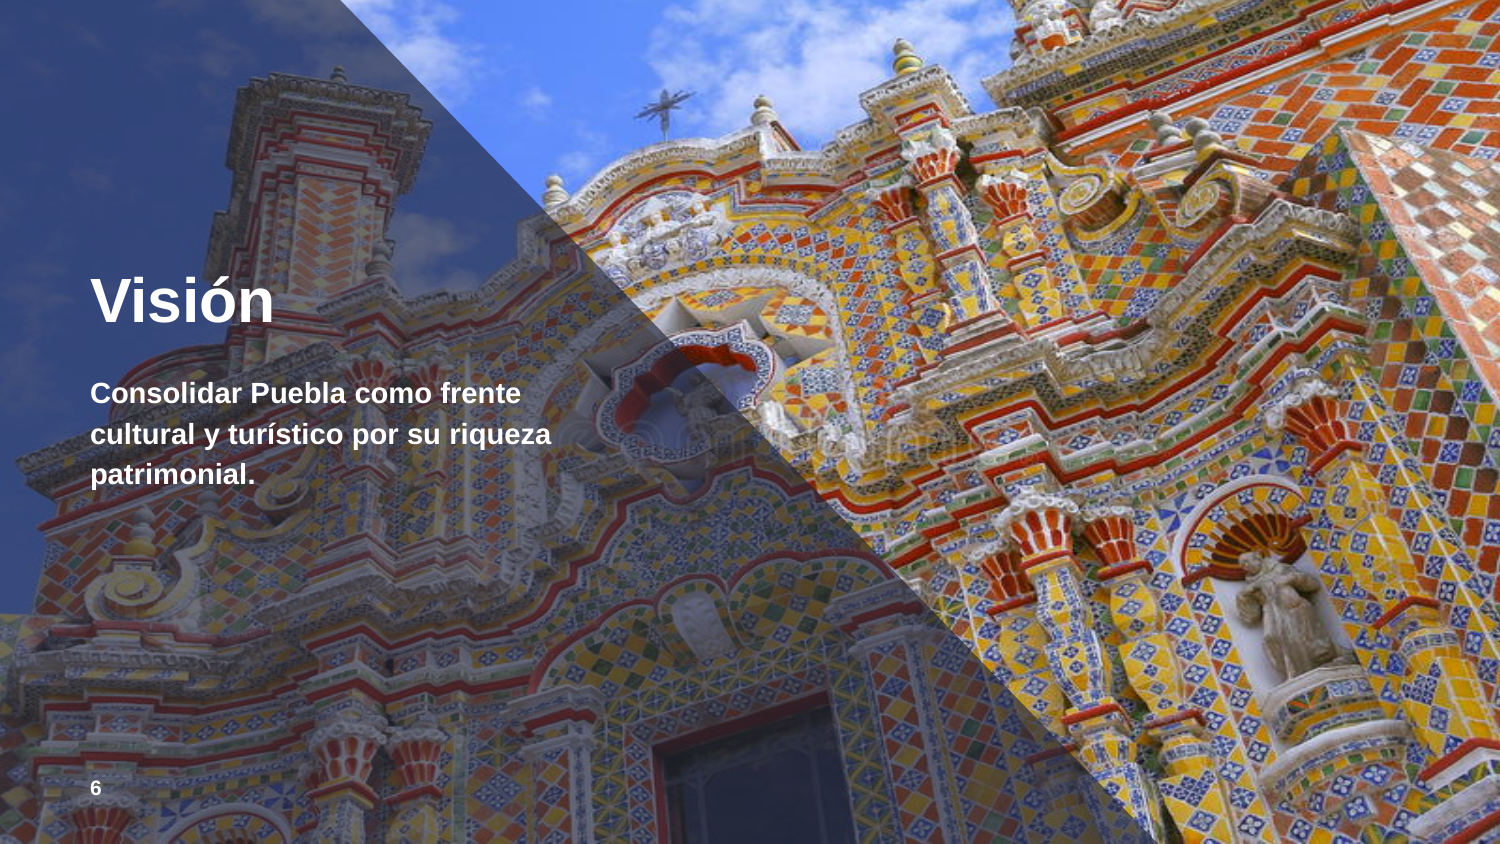

Visión
Consolidar Puebla como frente cultural y turístico por su riqueza patrimonial.
6